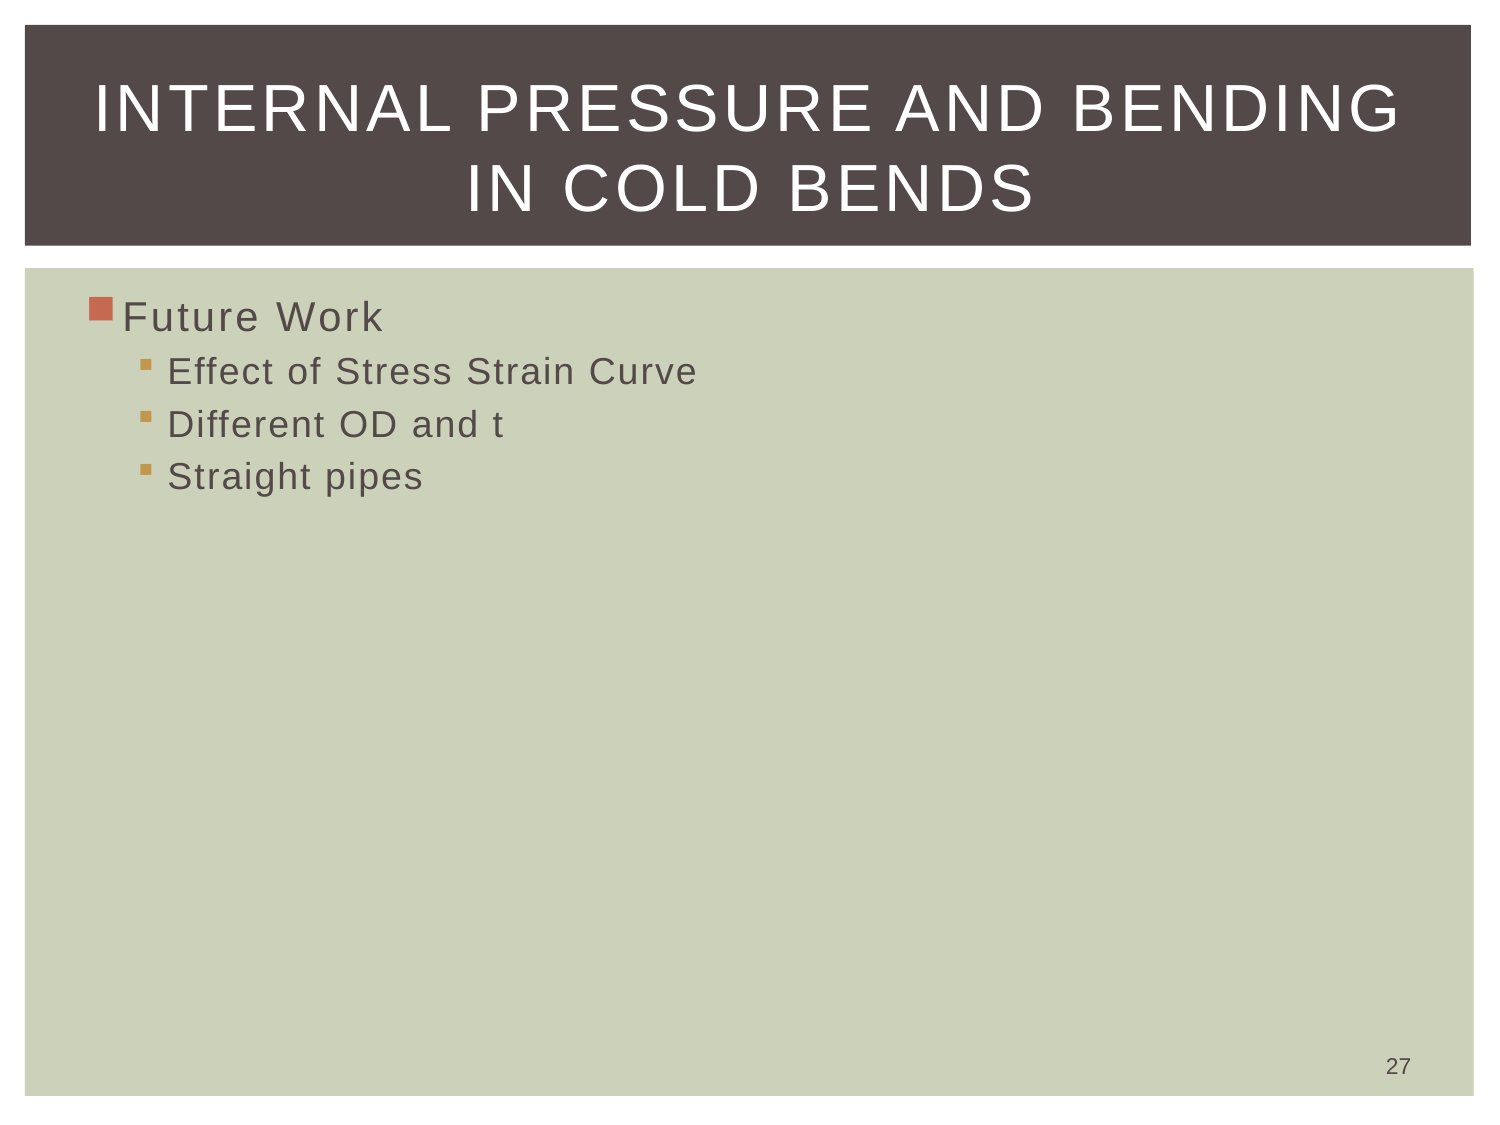

# Internal Pressure and Bending in Cold Bends
Future Work
Effect of Stress Strain Curve
Different OD and t
Straight pipes
27